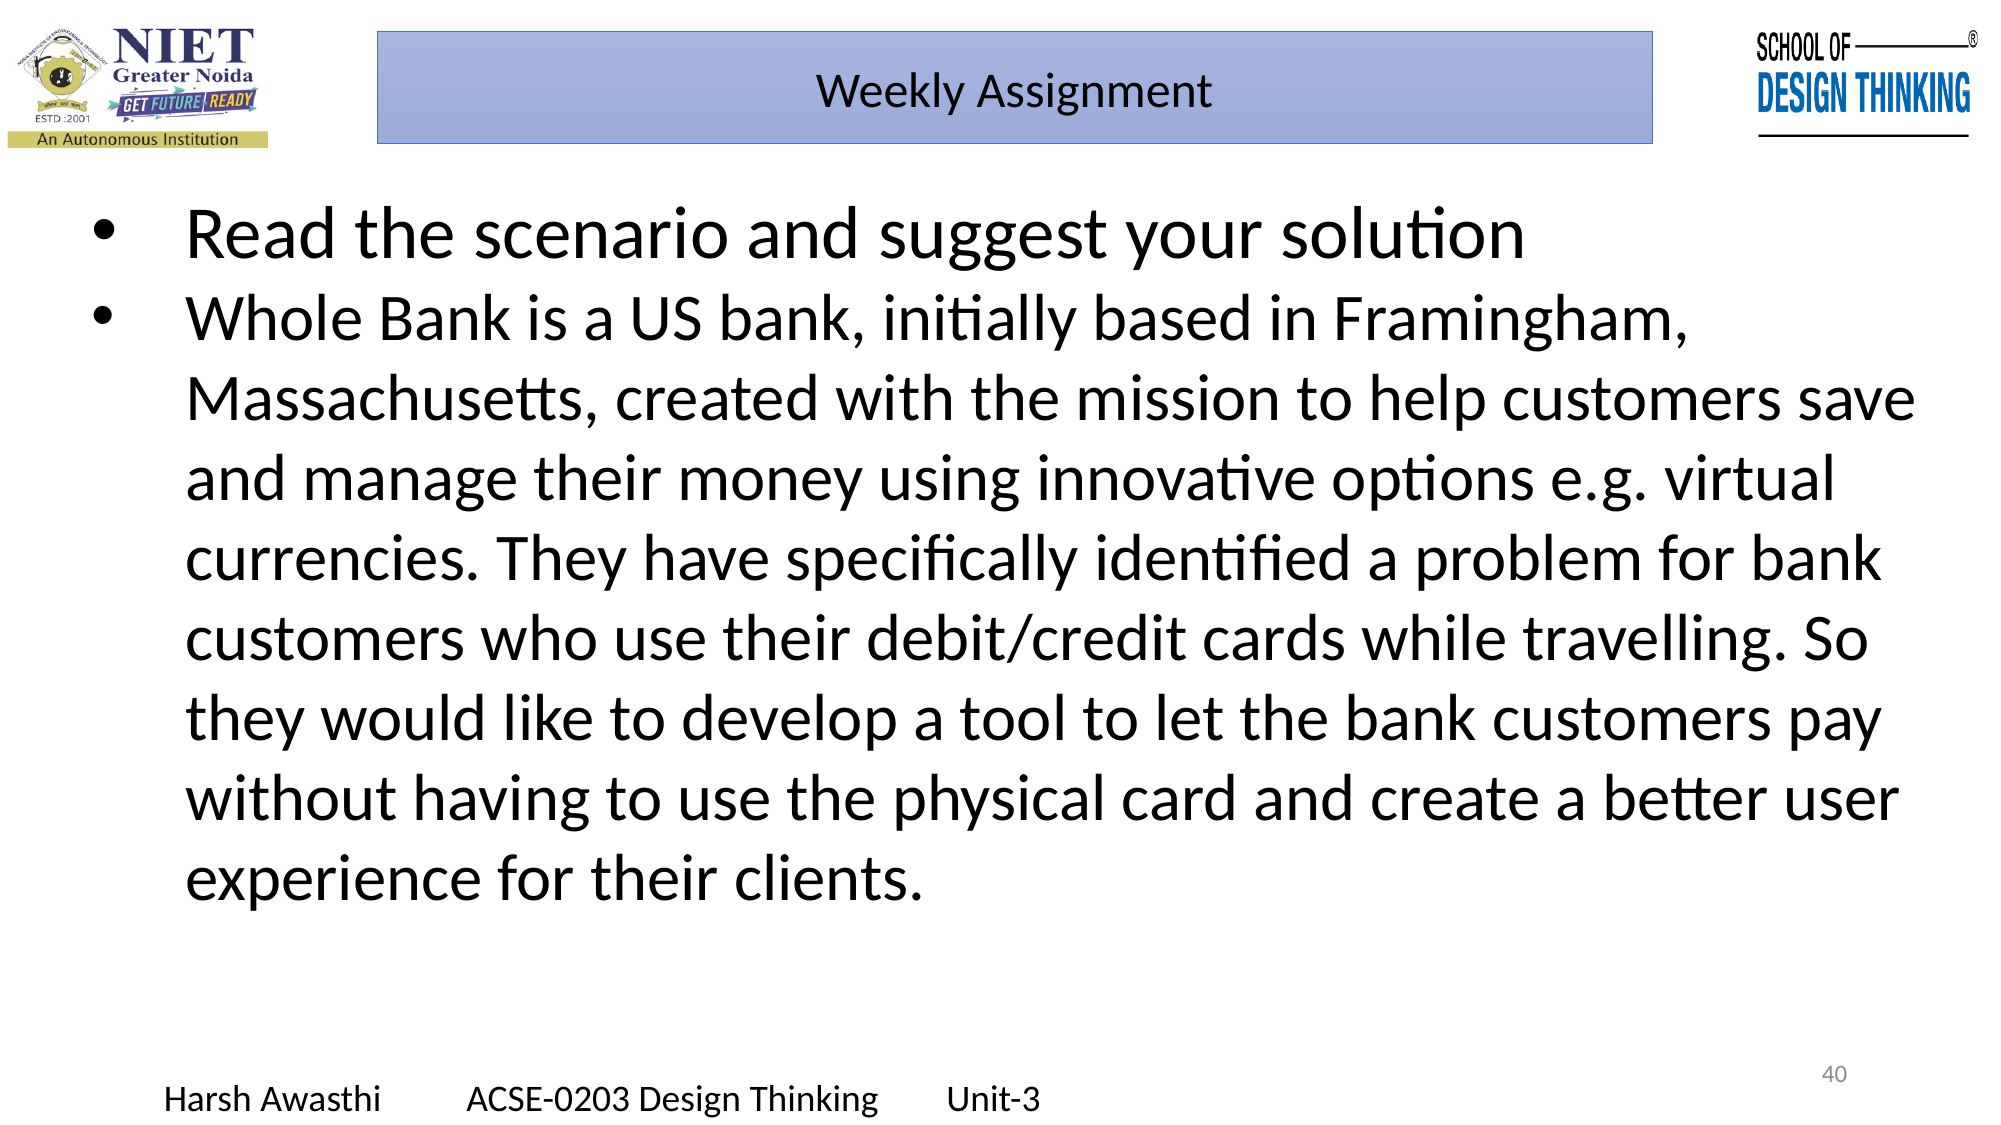

Weekly Assignment
Read the scenario and suggest your solution
Whole Bank is a US bank, initially based in Framingham, Massachusetts, created with the mission to help customers save and manage their money using innovative options e.g. virtual currencies. They have specifically identified a problem for bank customers who use their debit/credit cards while travelling. So they would like to develop a tool to let the bank customers pay without having to use the physical card and create a better user experience for their clients.
40
Harsh Awasthi          ACSE-0203 Design Thinking        Unit-3